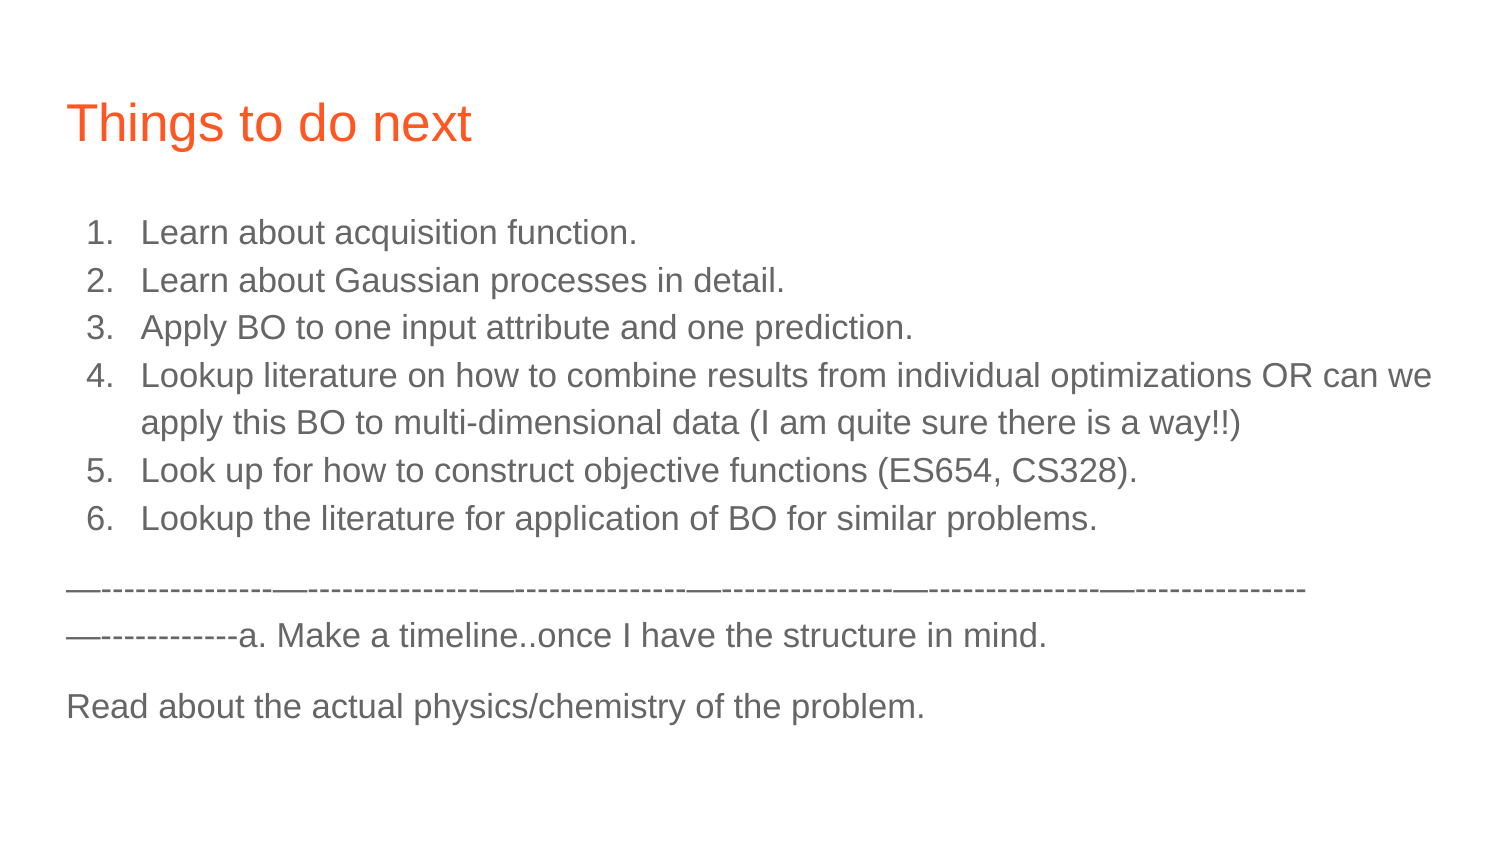

# Things to do next
Learn about acquisition function.
Learn about Gaussian processes in detail.
Apply BO to one input attribute and one prediction.
Lookup literature on how to combine results from individual optimizations OR can we apply this BO to multi-dimensional data (I am quite sure there is a way!!)
Look up for how to construct objective functions (ES654, CS328).
Lookup the literature for application of BO for similar problems.
—---------------—---------------—---------------—---------------—---------------—---------------—------------a. Make a timeline..once I have the structure in mind.
Read about the actual physics/chemistry of the problem.